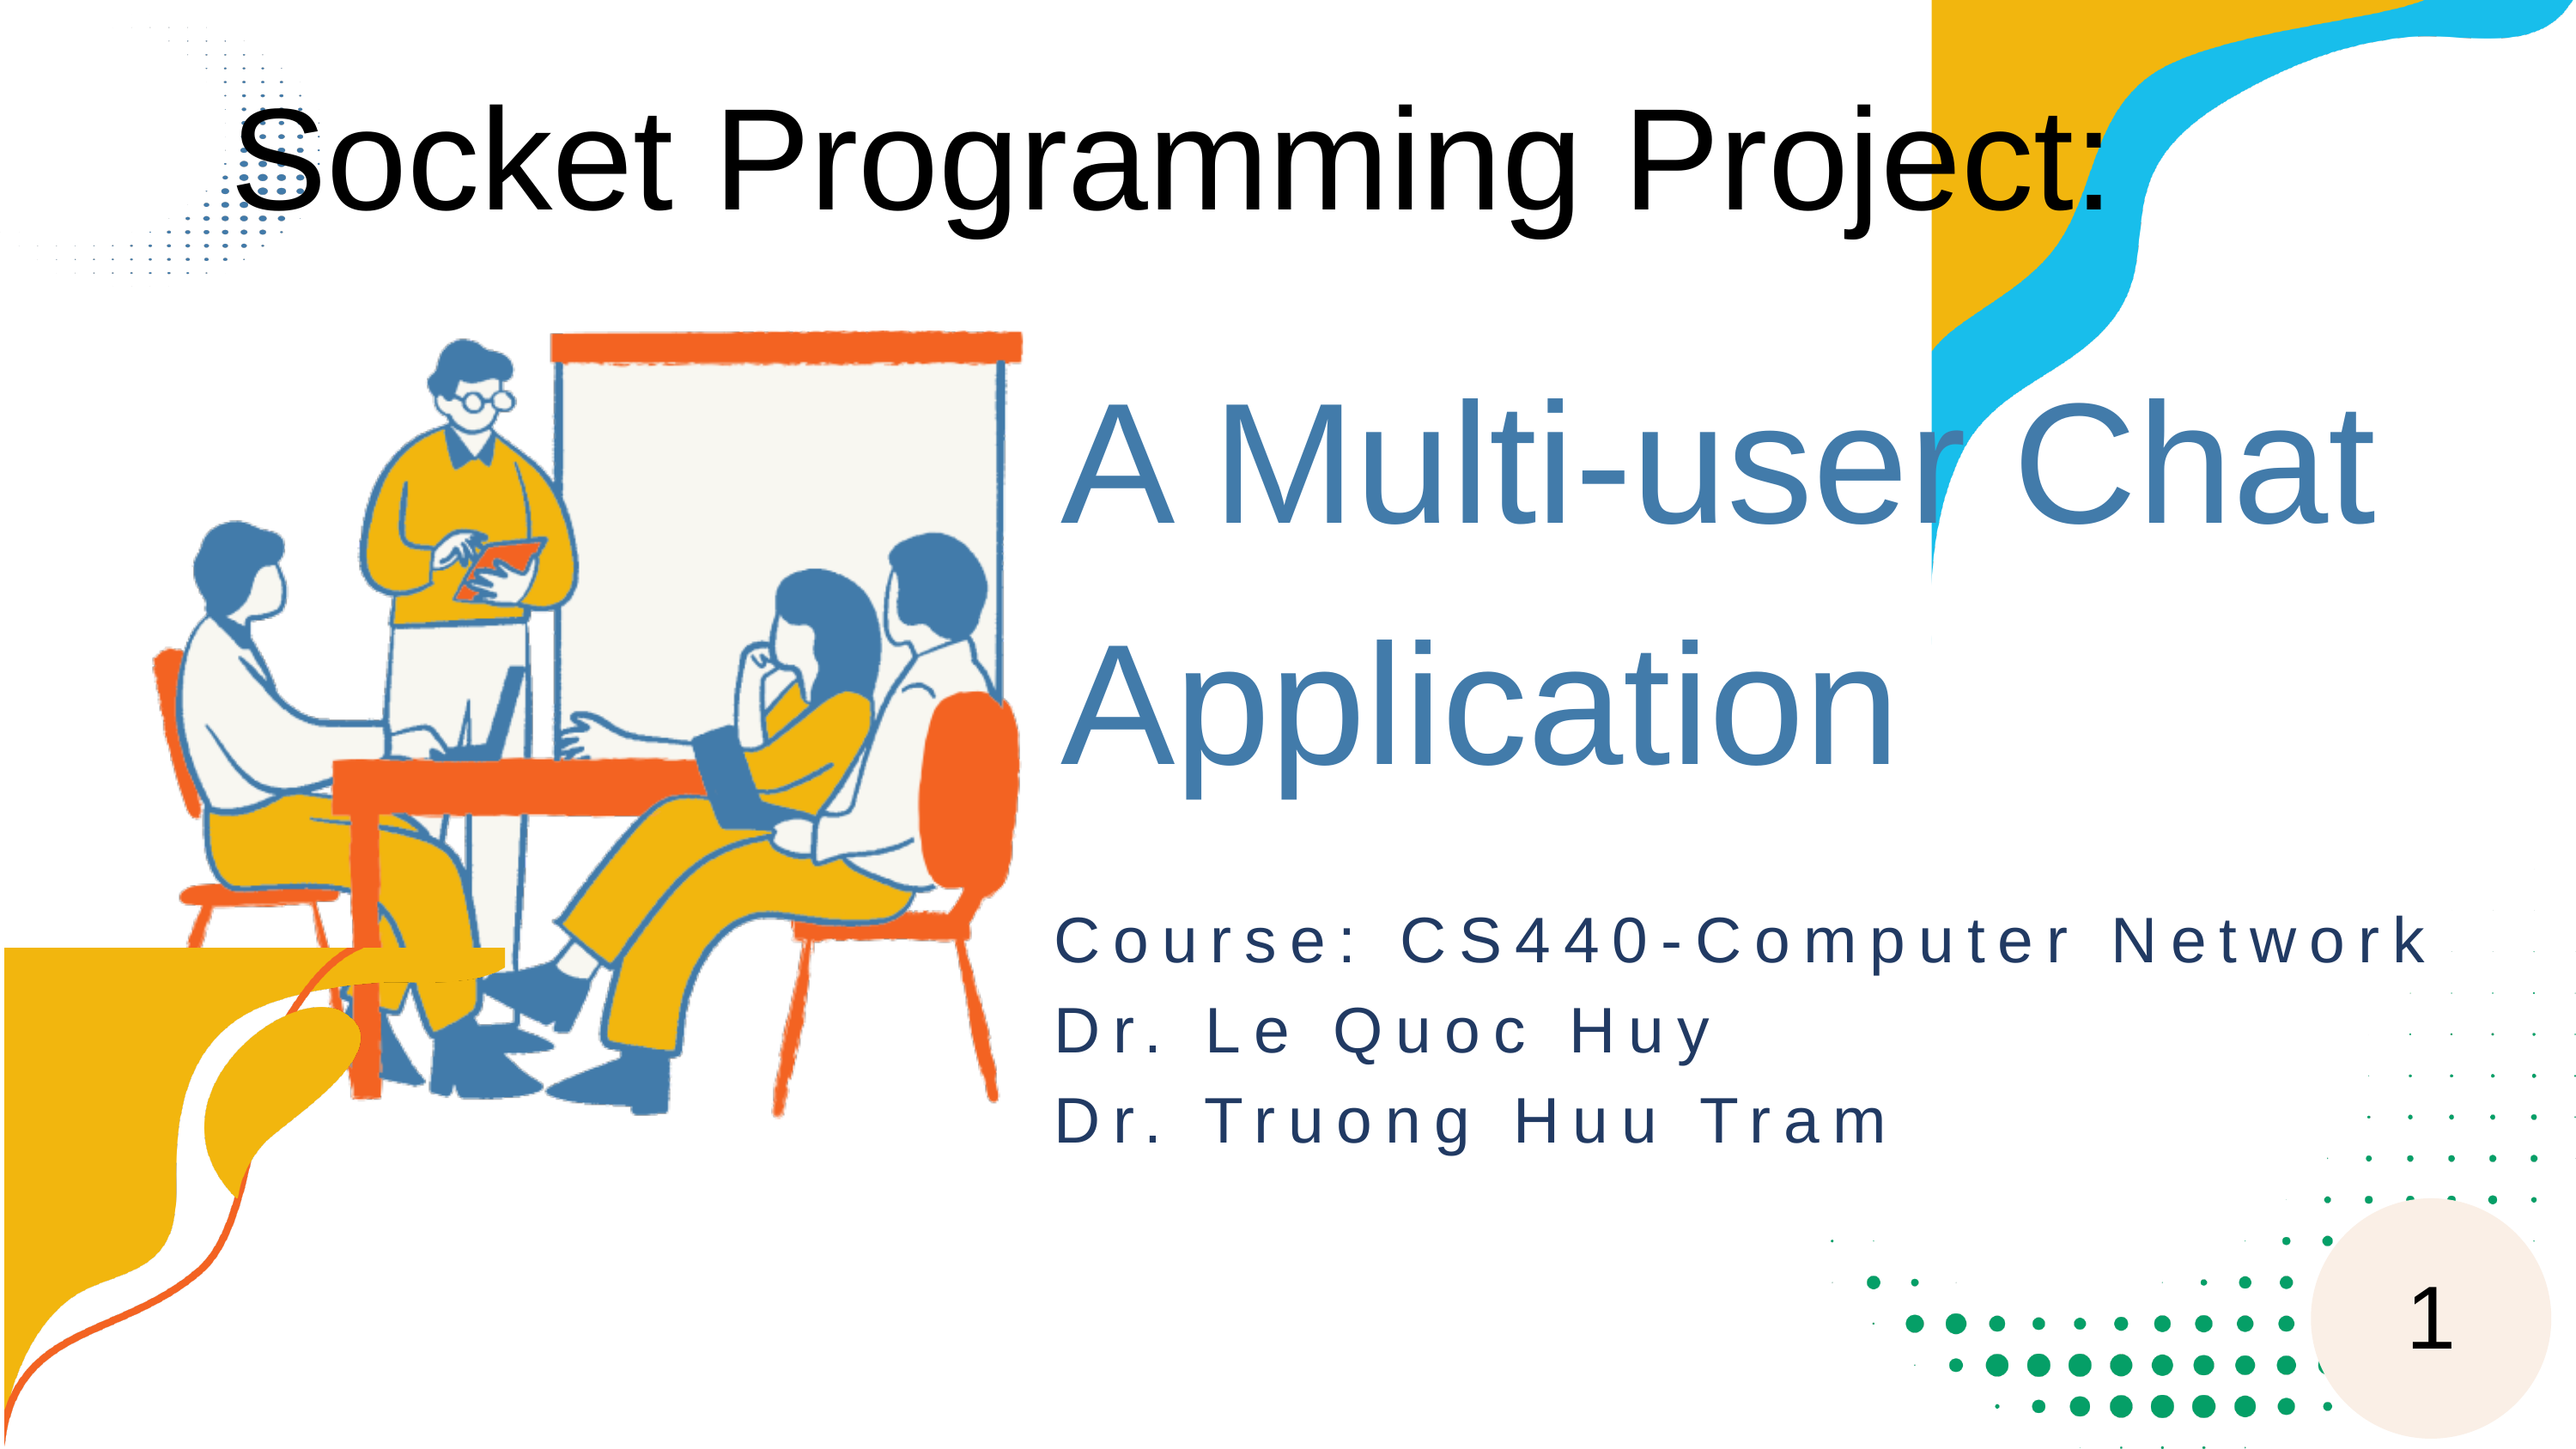

Socket Programming Project:
A Multi-user Chat Application

Course: CS440-Computer Network
Dr. Le Quoc Huy
Dr. Truong Huu Tram

1